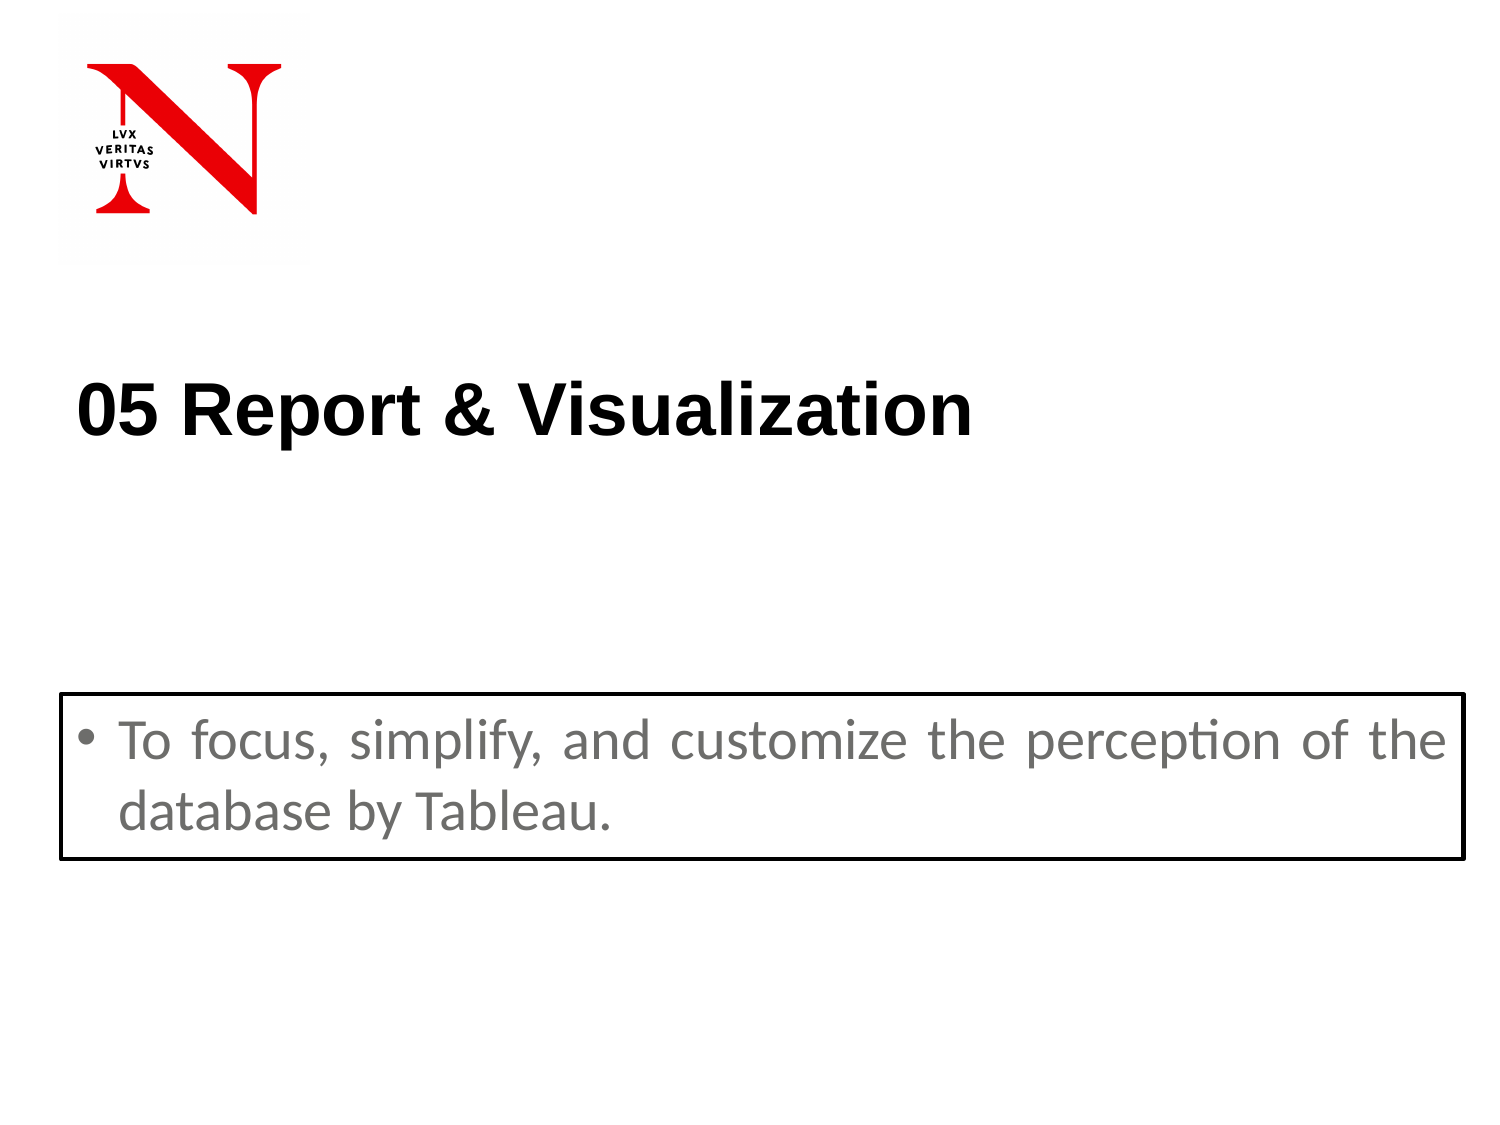

# 05 Report & Visualization
To focus, simplify, and customize the perception of the database by Tableau.
21